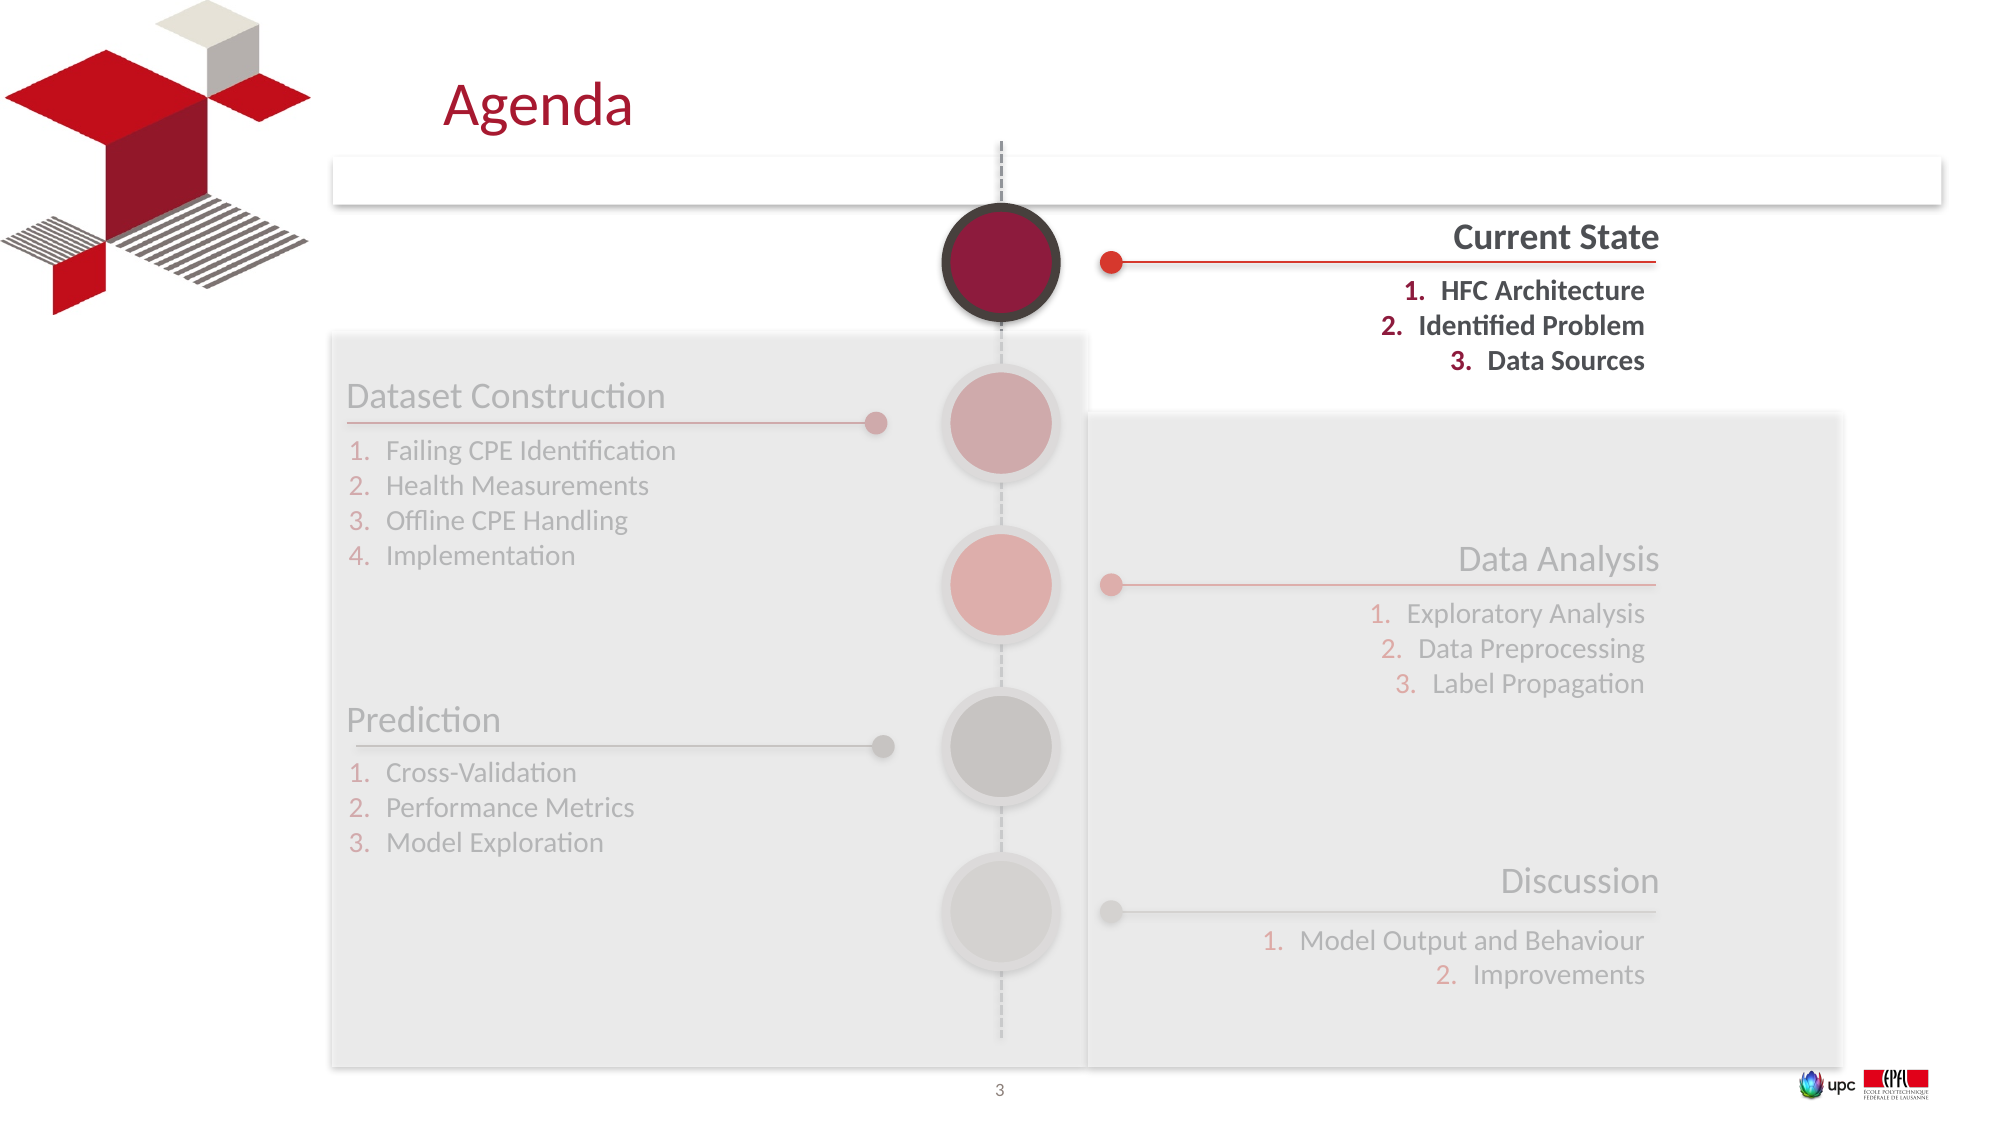

Current State

HFC Architecture
Identified Problem
Data Sources

Dataset Construction

Failing CPE Identification
Health Measurements
Offline CPE Handling
Implementation

Data Analysis

Exploratory Analysis
Data Preprocessing
Label Propagation
Prediction

Cross-Validation
Performance Metrics
Model Exploration
Discussion

Model Output and Behaviour
Improvements